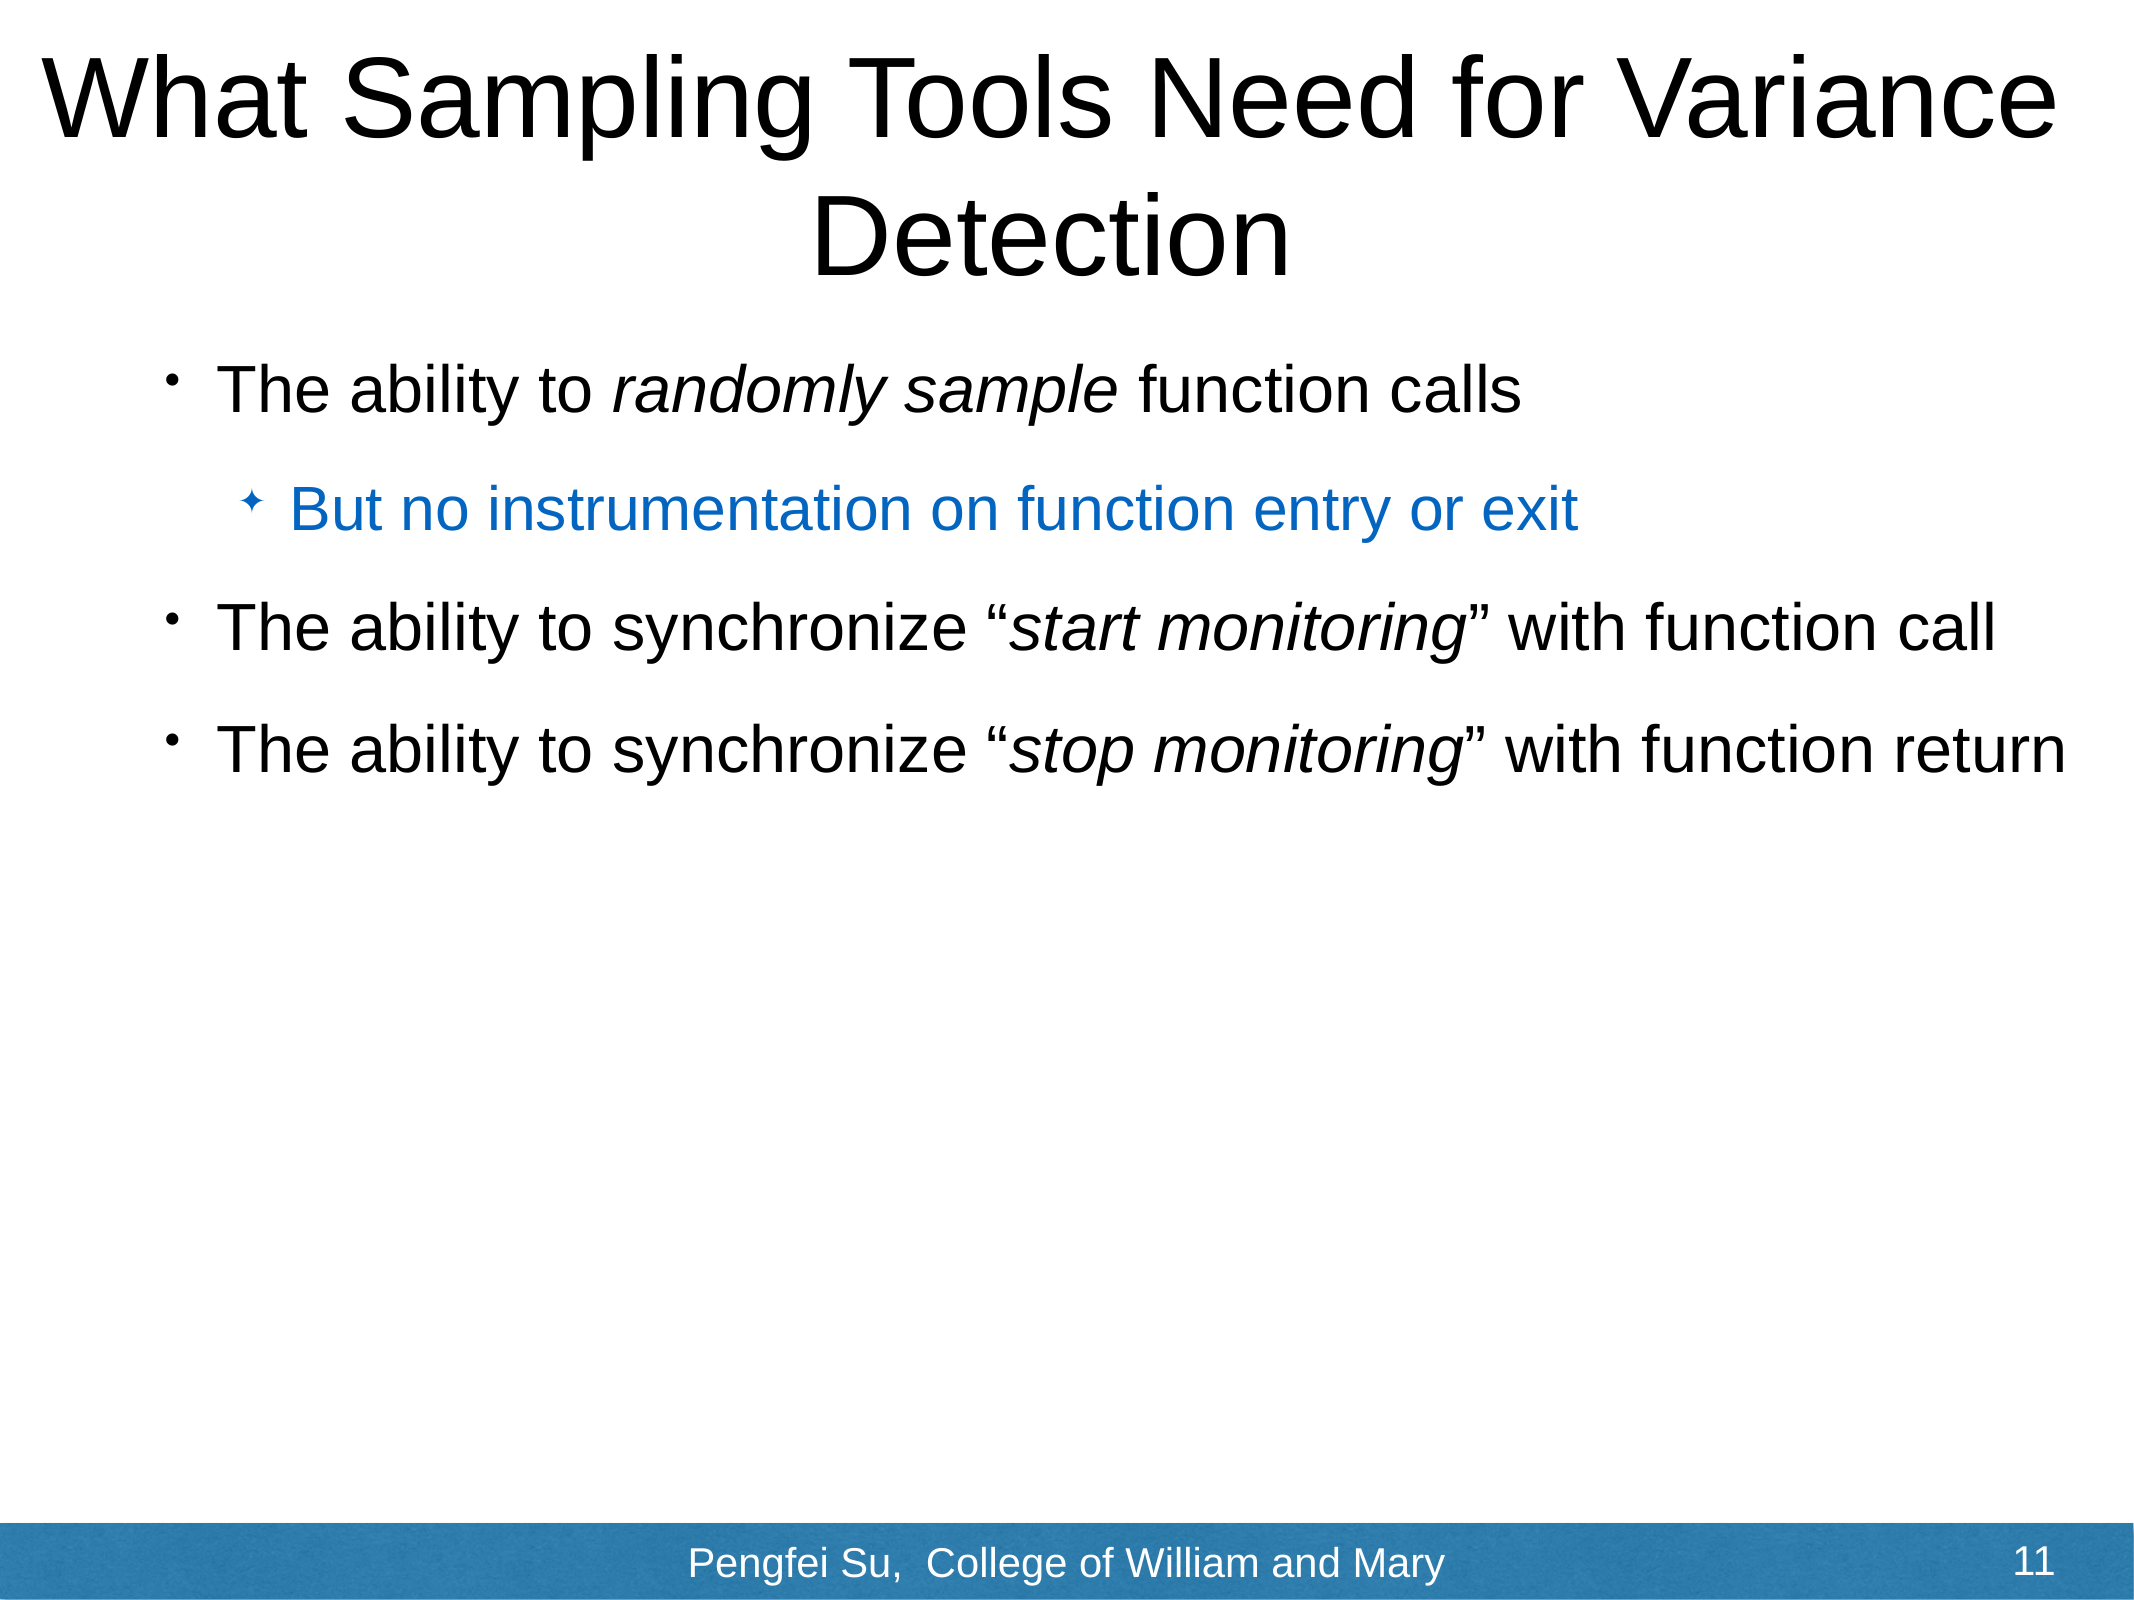

# What Sampling Tools Need for Variance Detection
The ability to randomly sample function calls
But no instrumentation on function entry or exit
The ability to synchronize “start monitoring” with function call
The ability to synchronize “stop monitoring” with function return

11